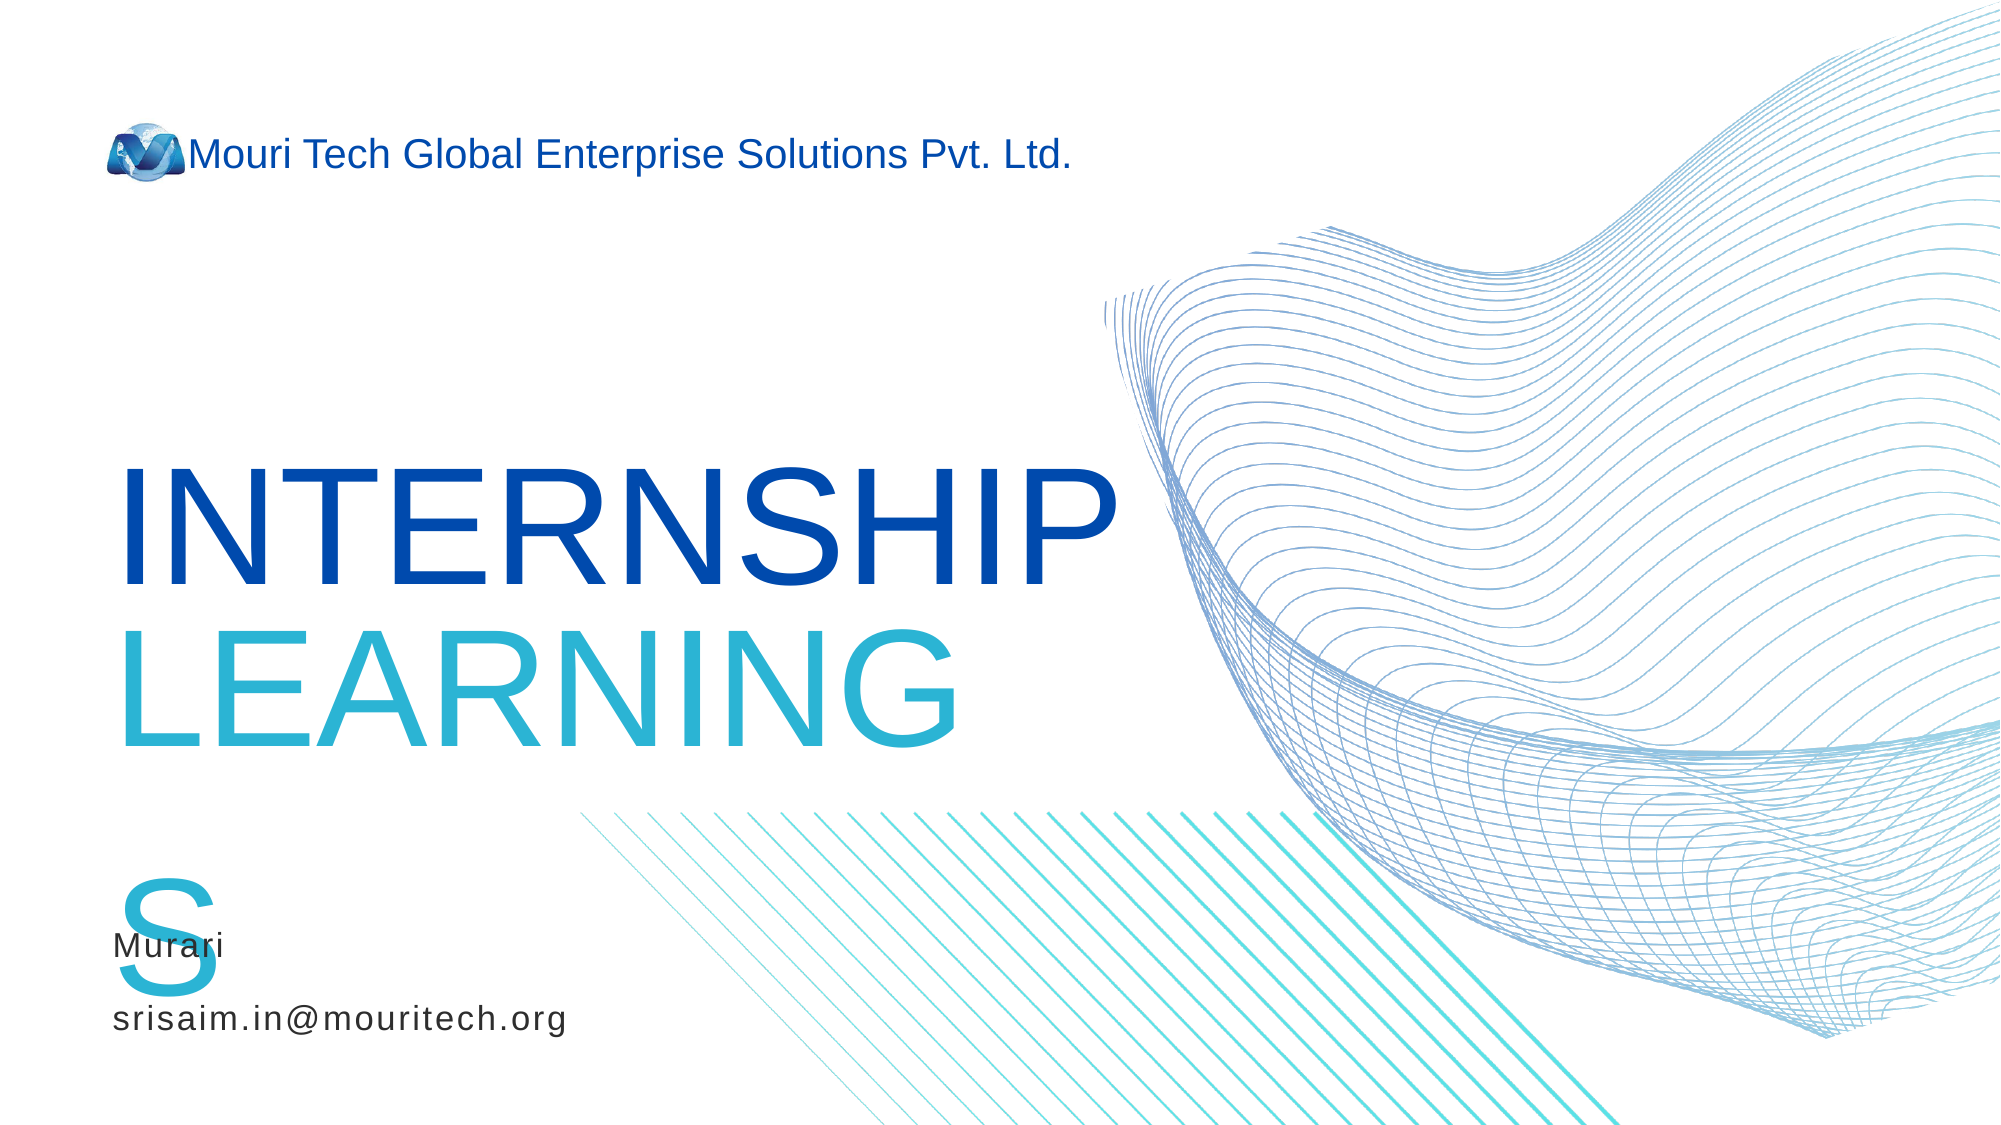

Mouri Tech Global Enterprise Solutions Pvt. Ltd.

INTERNSHIP
LEARNINGS

Murari
srisaim.in@mouritech.org